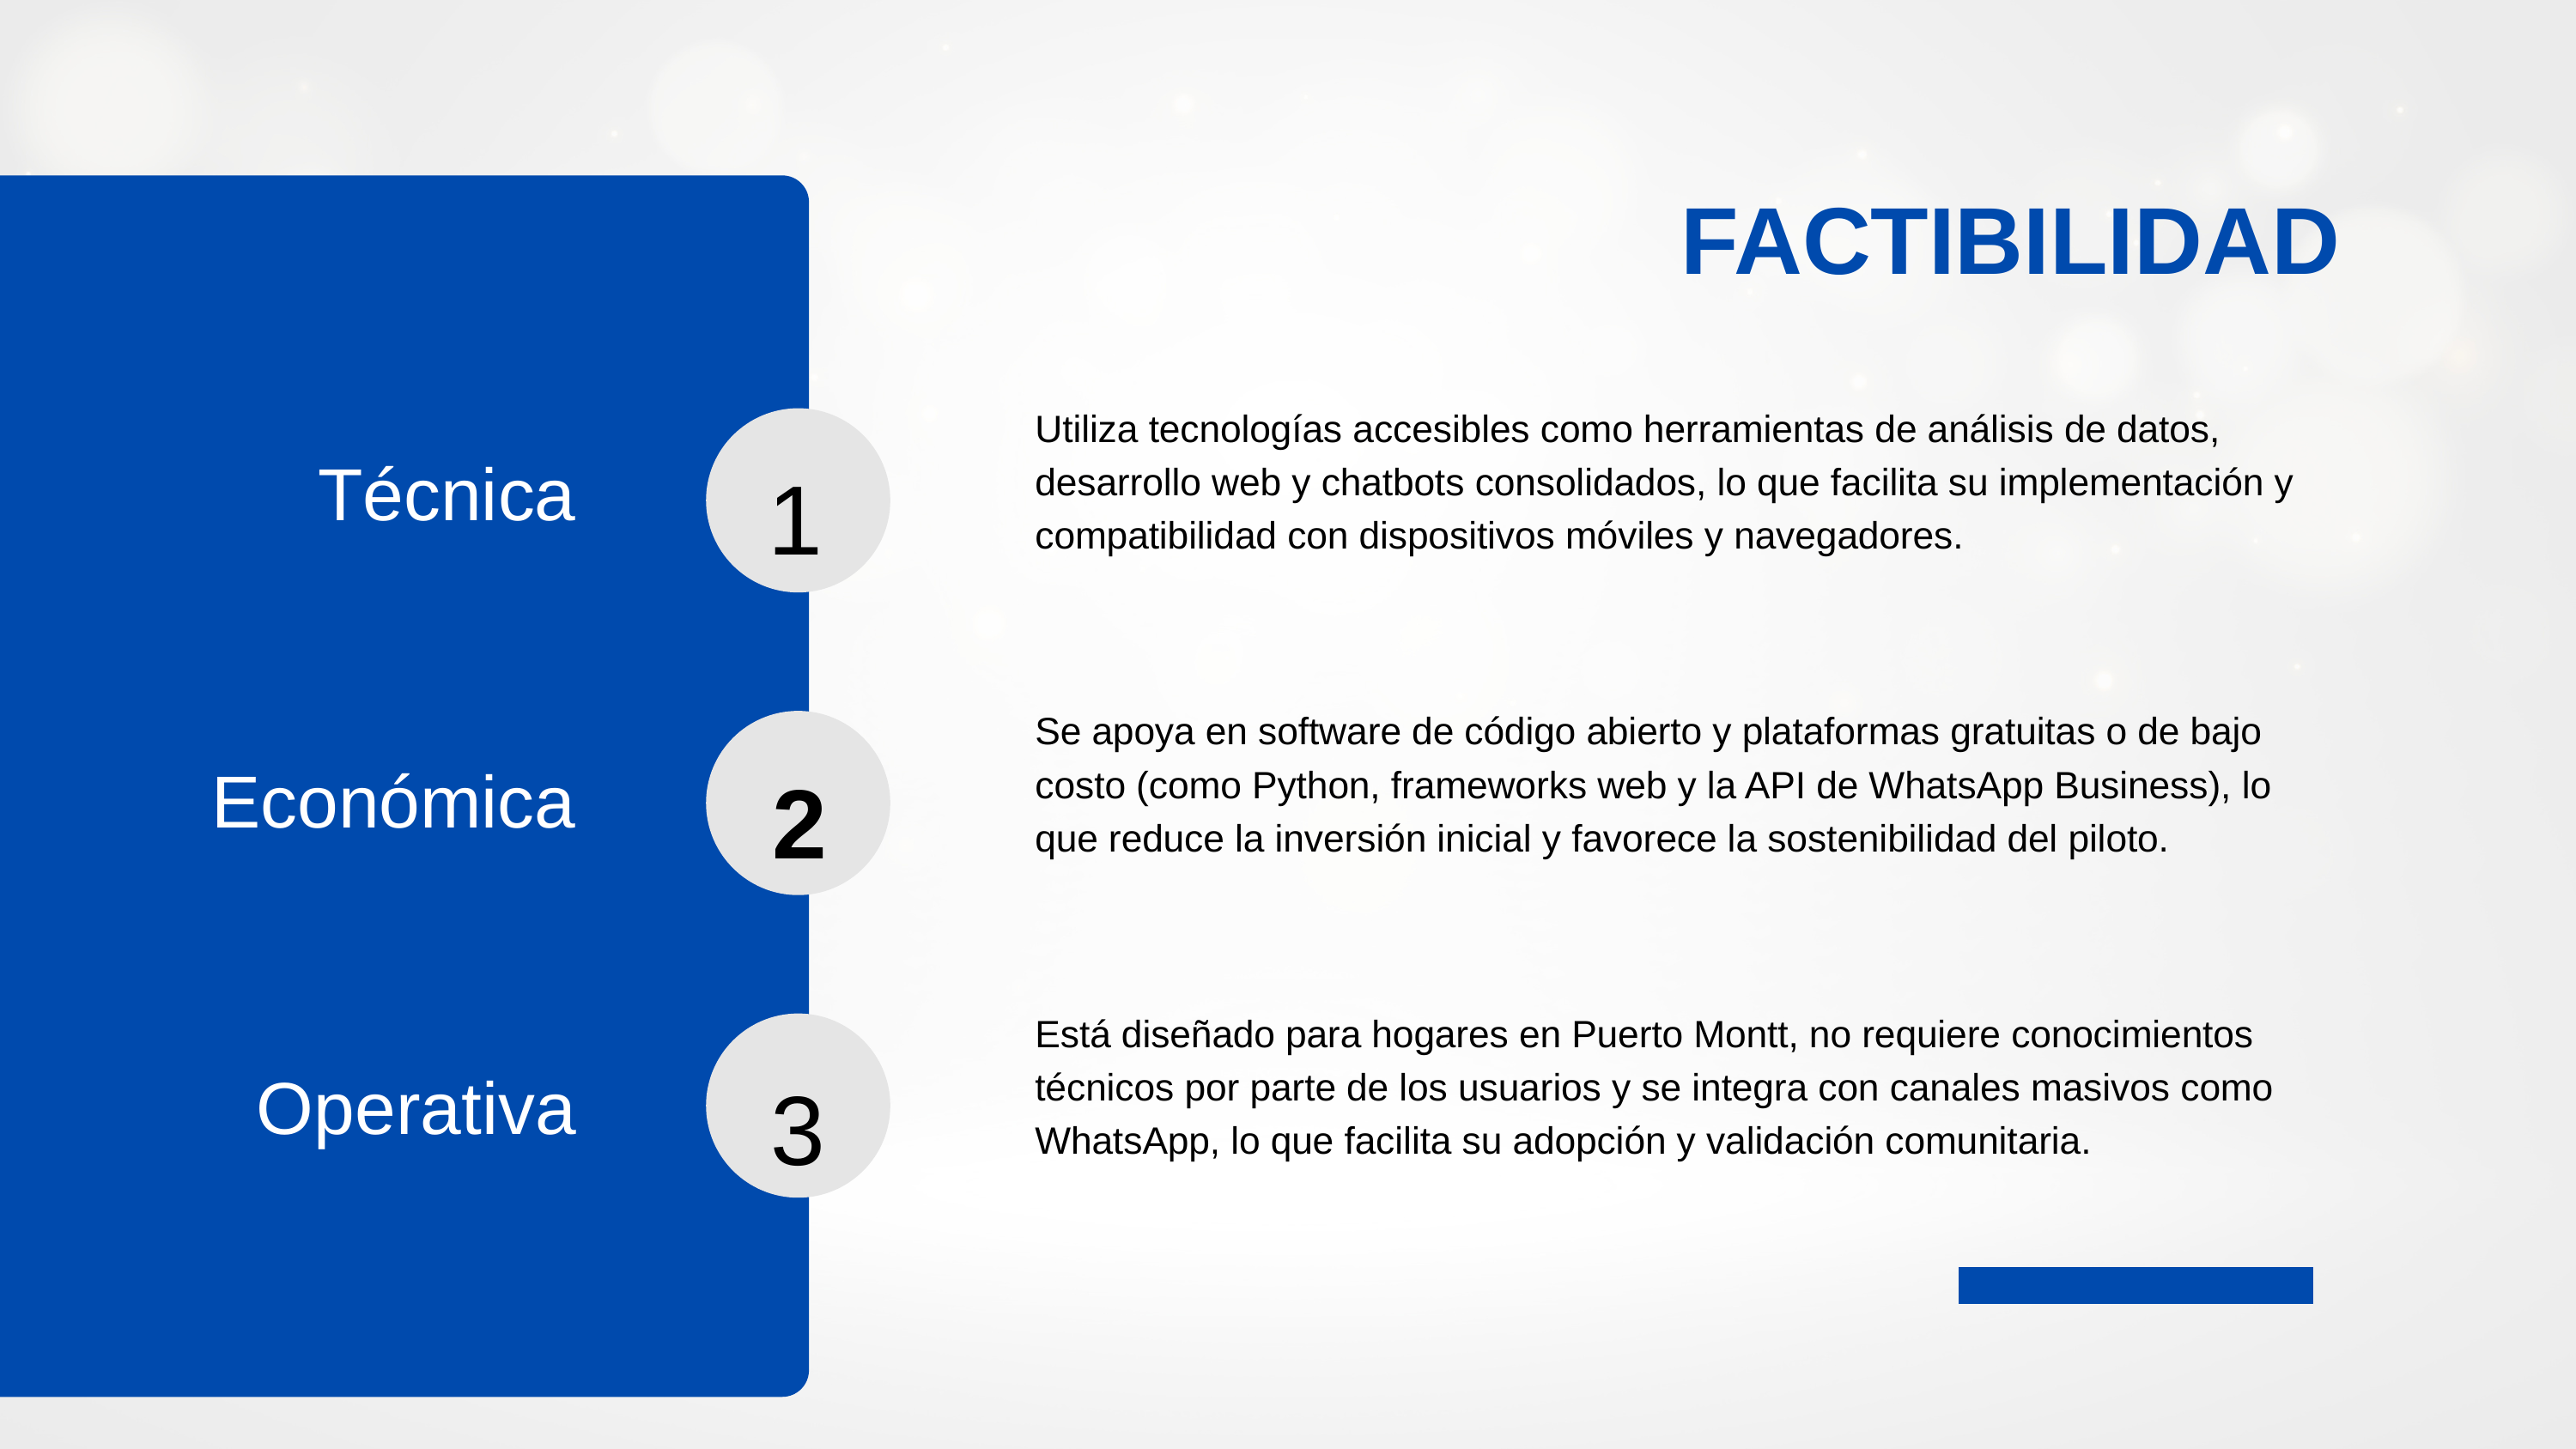

FACTIBILIDAD

Utiliza tecnologías accesibles como herramientas de análisis de datos, desarrollo web y chatbots consolidados, lo que facilita su implementación y compatibilidad con dispositivos móviles y navegadores.

Técnica
1
Se apoya en software de código abierto y plataformas gratuitas o de bajo costo (como Python, frameworks web y la API de WhatsApp Business), lo que reduce la inversión inicial y favorece la sostenibilidad del piloto.

Económica
2
Está diseñado para hogares en Puerto Montt, no requiere conocimientos técnicos por parte de los usuarios y se integra con canales masivos como WhatsApp, lo que facilita su adopción y validación comunitaria.

Operativa
3